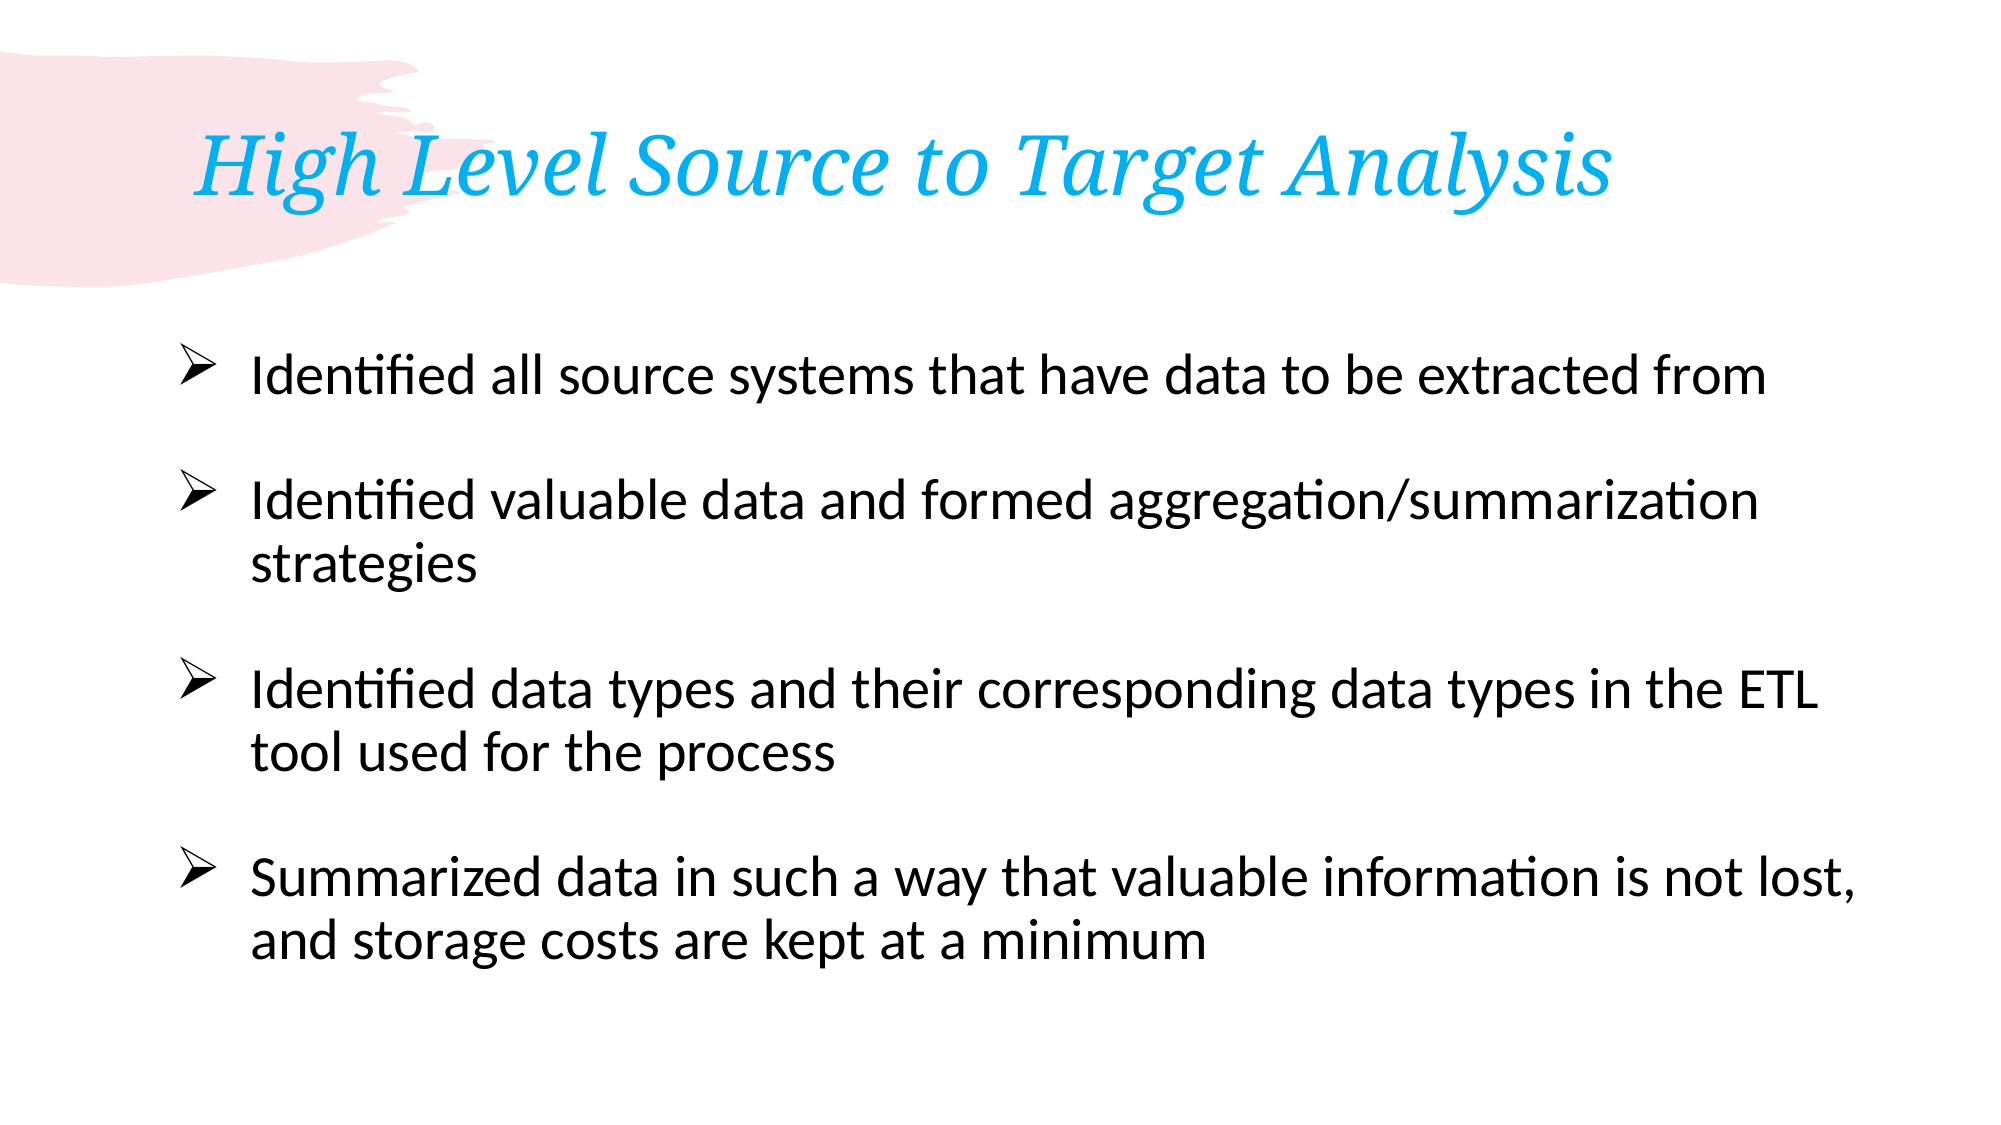

# High Level Source to Target Analysis
Identified all source systems that have data to be extracted from

Identified valuable data and formed aggregation/summarization strategies

Identified data types and their corresponding data types in the ETL tool used for the process

Summarized data in such a way that valuable information is not lost, and storage costs are kept at a minimum